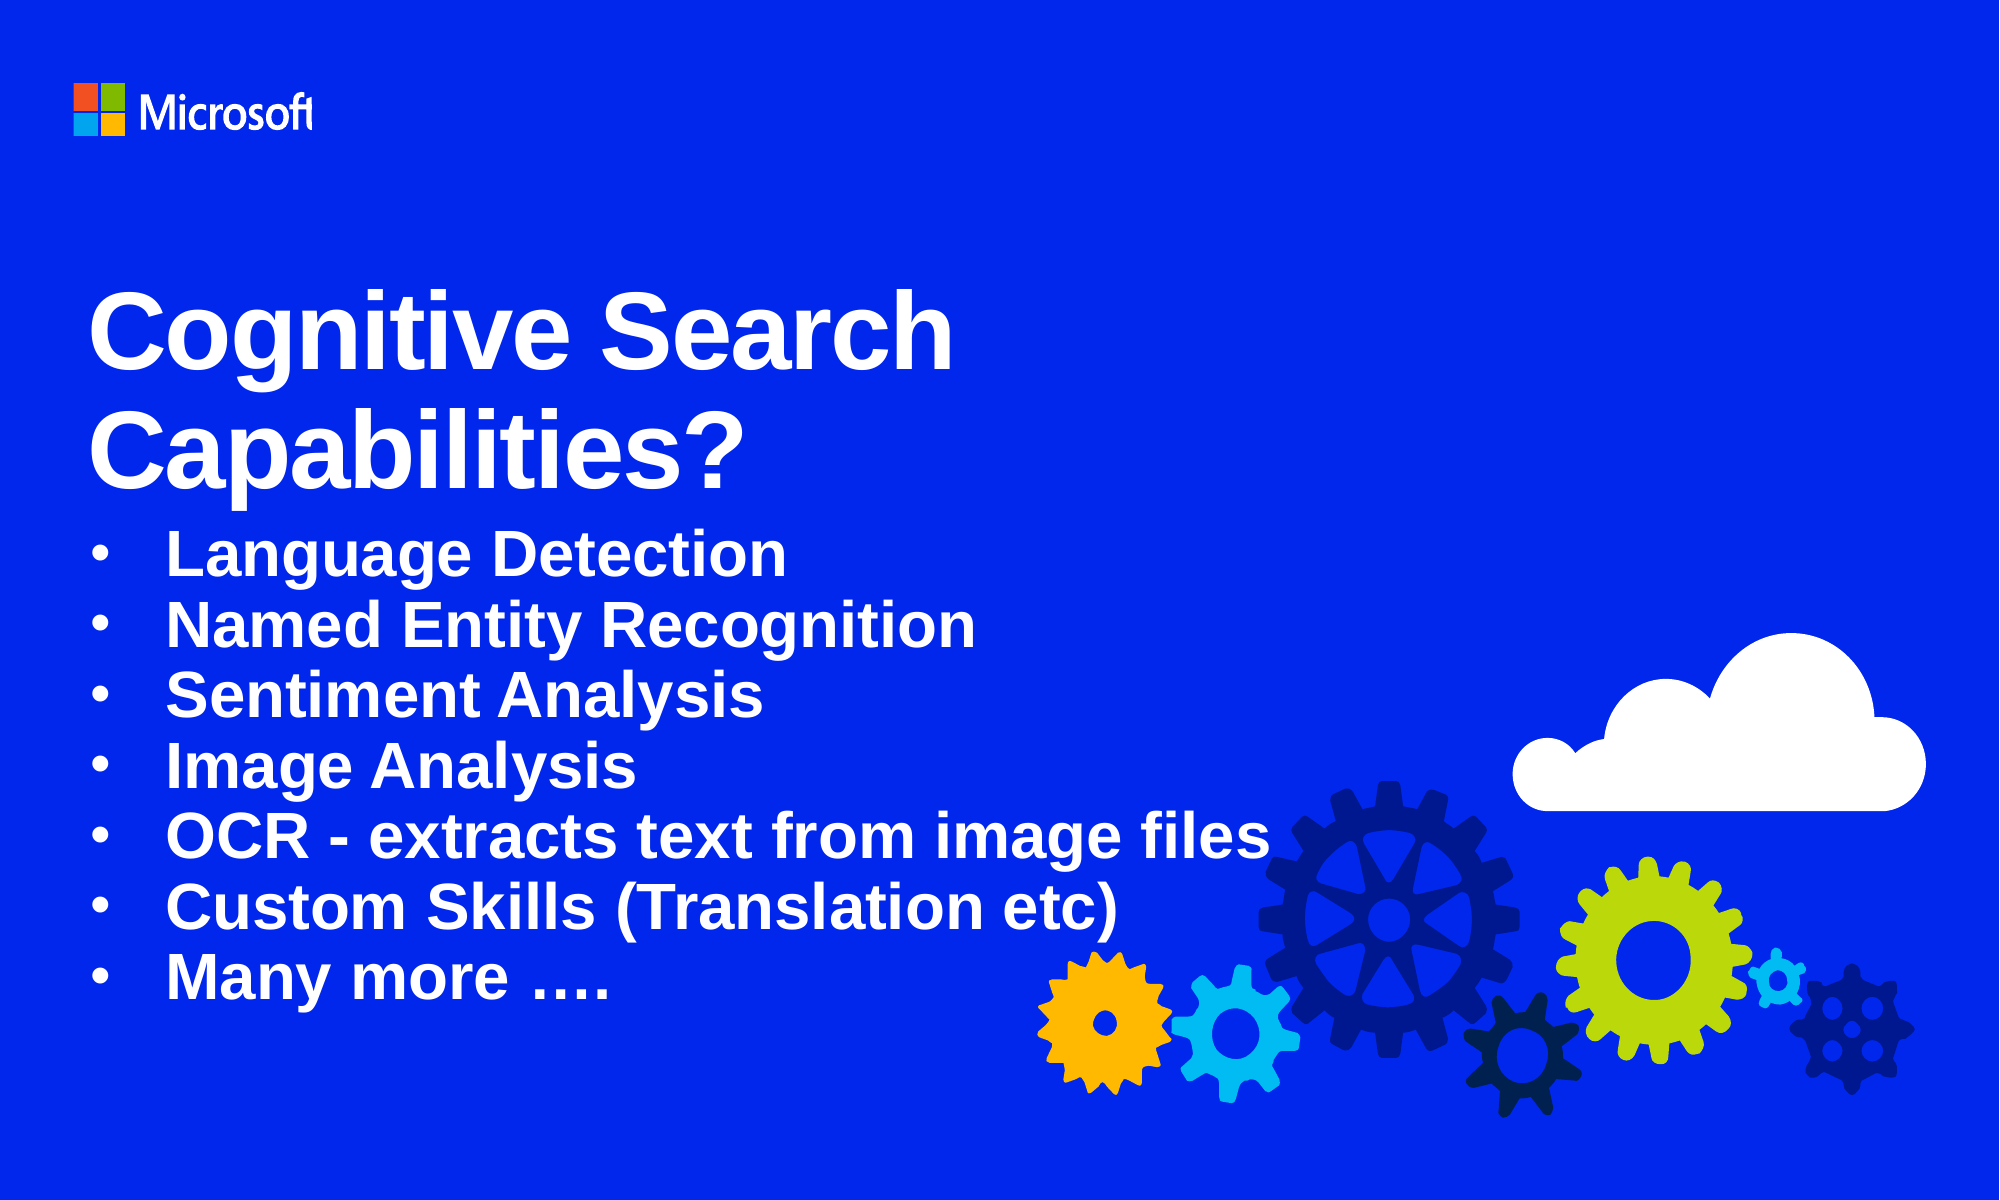

# Cognitive Search Capabilities?
Language Detection
Named Entity Recognition
Sentiment Analysis
Image Analysis
OCR - extracts text from image files
Custom Skills (Translation etc)
Many more ….